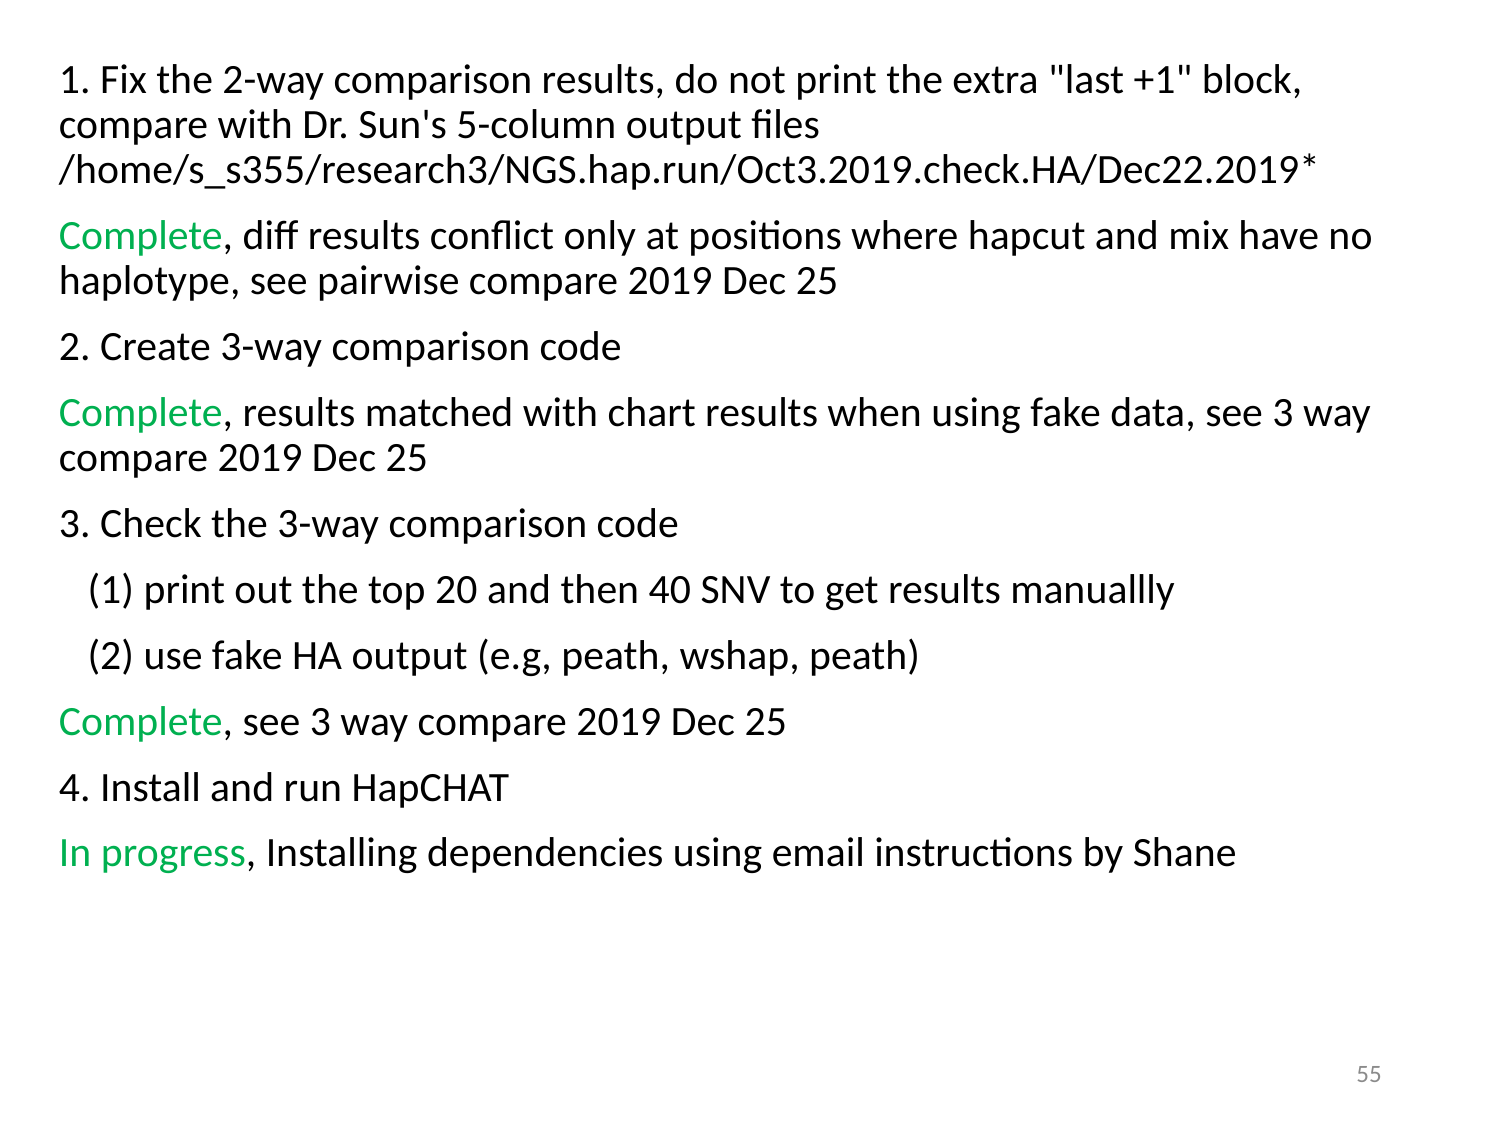

1. Fix the 2-way comparison results, do not print the extra "last +1" block, compare with Dr. Sun's 5-column output files  /home/s_s355/research3/NGS.hap.run/Oct3.2019.check.HA/Dec22.2019*
Complete, diff results conflict only at positions where hapcut and mix have no haplotype, see pairwise compare 2019 Dec 25
2. Create 3-way comparison code
Complete, results matched with chart results when using fake data, see 3 way compare 2019 Dec 25
3. Check the 3-way comparison code
   (1) print out the top 20 and then 40 SNV to get results manuallly
   (2) use fake HA output (e.g, peath, wshap, peath)
Complete, see 3 way compare 2019 Dec 25
4. Install and run HapCHAT
In progress, Installing dependencies using email instructions by Shane

55